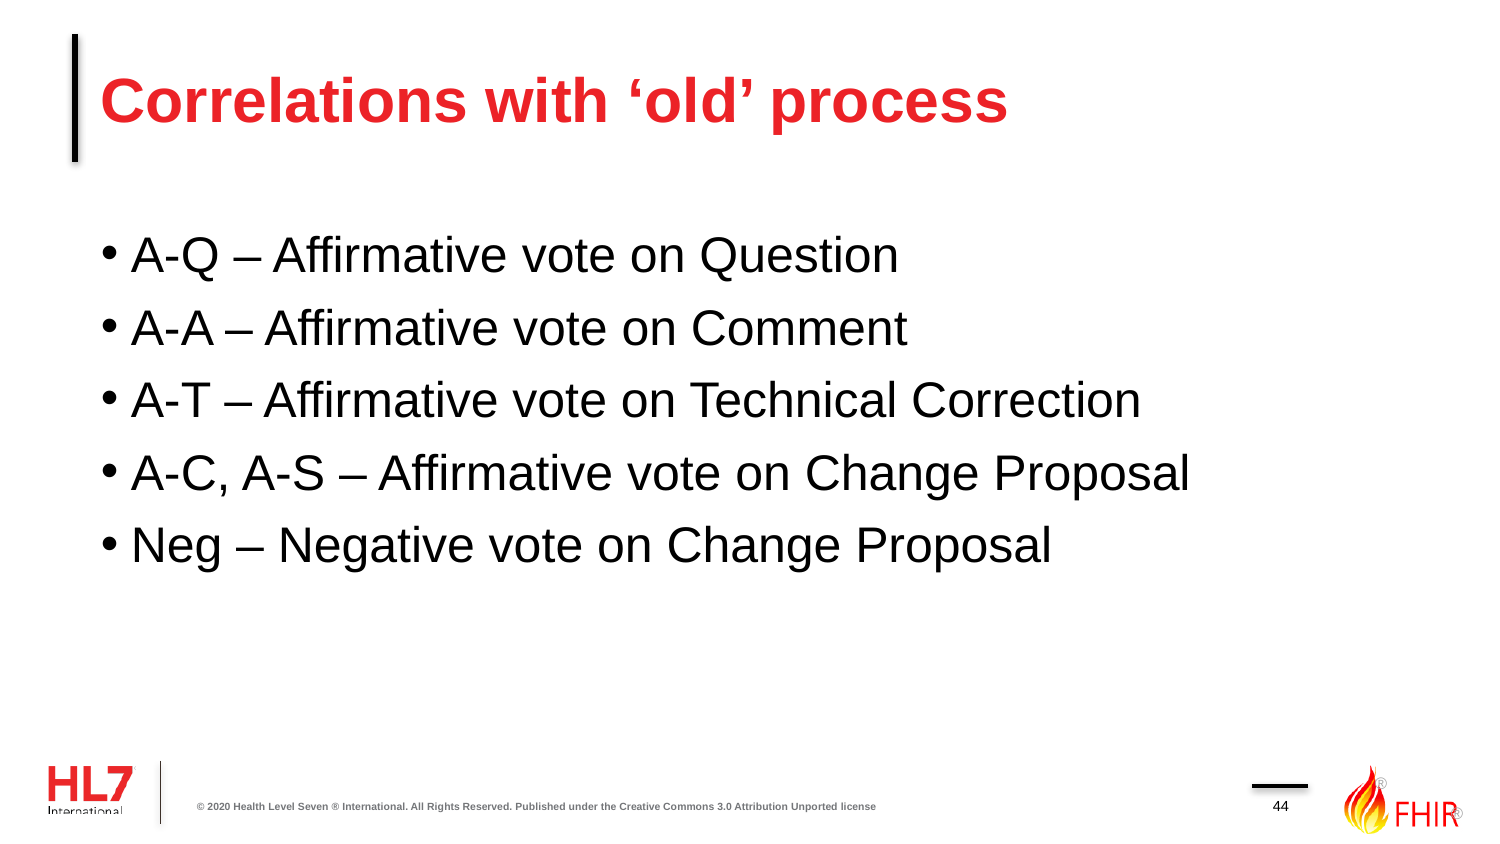

# Correlations with ‘old’ process
A-Q – Affirmative vote on Question
A-A – Affirmative vote on Comment
A-T – Affirmative vote on Technical Correction
A-C, A-S – Affirmative vote on Change Proposal
Neg – Negative vote on Change Proposal
44
© 2020 Health Level Seven ® International. All Rights Reserved. Published under the Creative Commons 3.0 Attribution Unported license